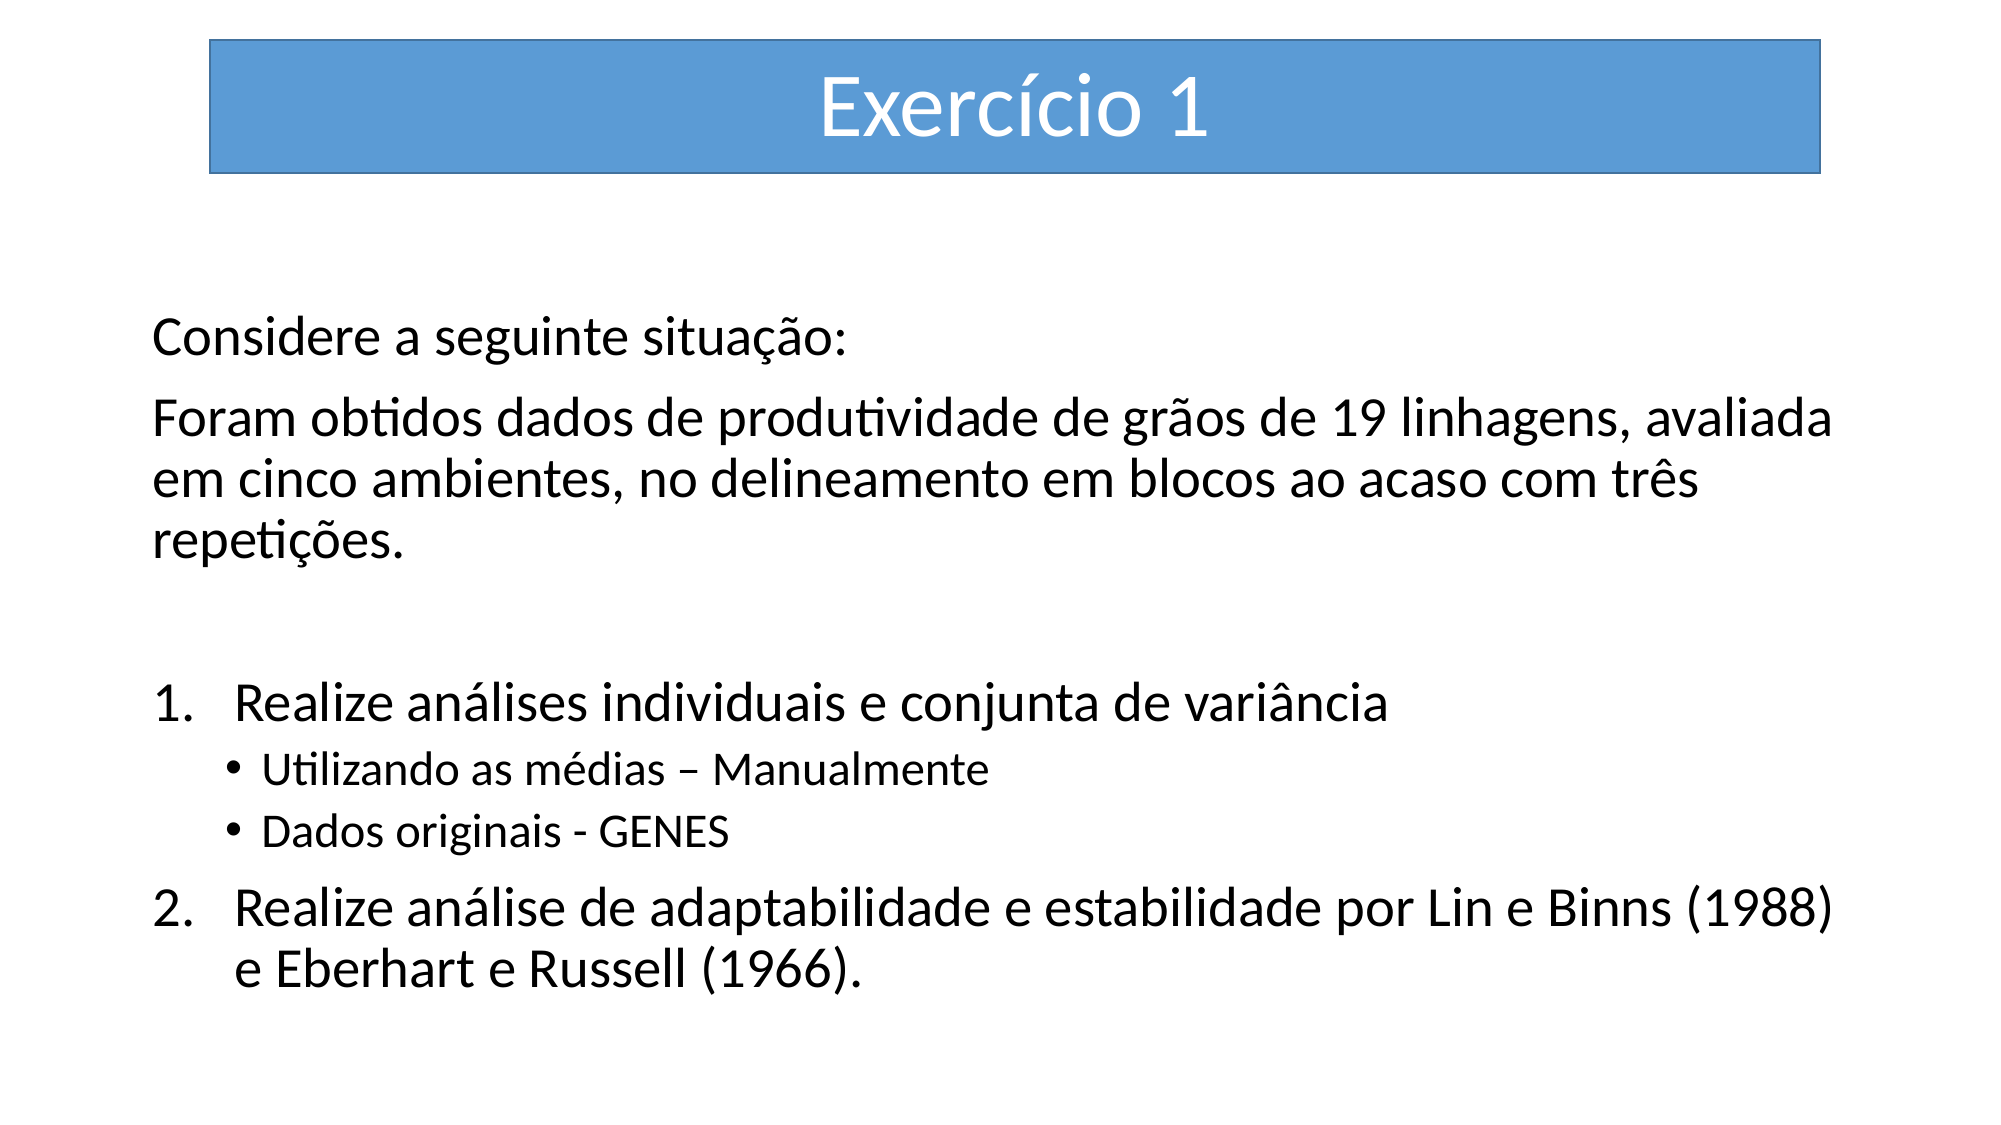

Exercício 1
Considere a seguinte situação:
Foram obtidos dados de produtividade de grãos de 19 linhagens, avaliada em cinco ambientes, no delineamento em blocos ao acaso com três repetições.

Realize análises individuais e conjunta de variância
Utilizando as médias – Manualmente
Dados originais - GENES
Realize análise de adaptabilidade e estabilidade por Lin e Binns (1988) e Eberhart e Russell (1966).